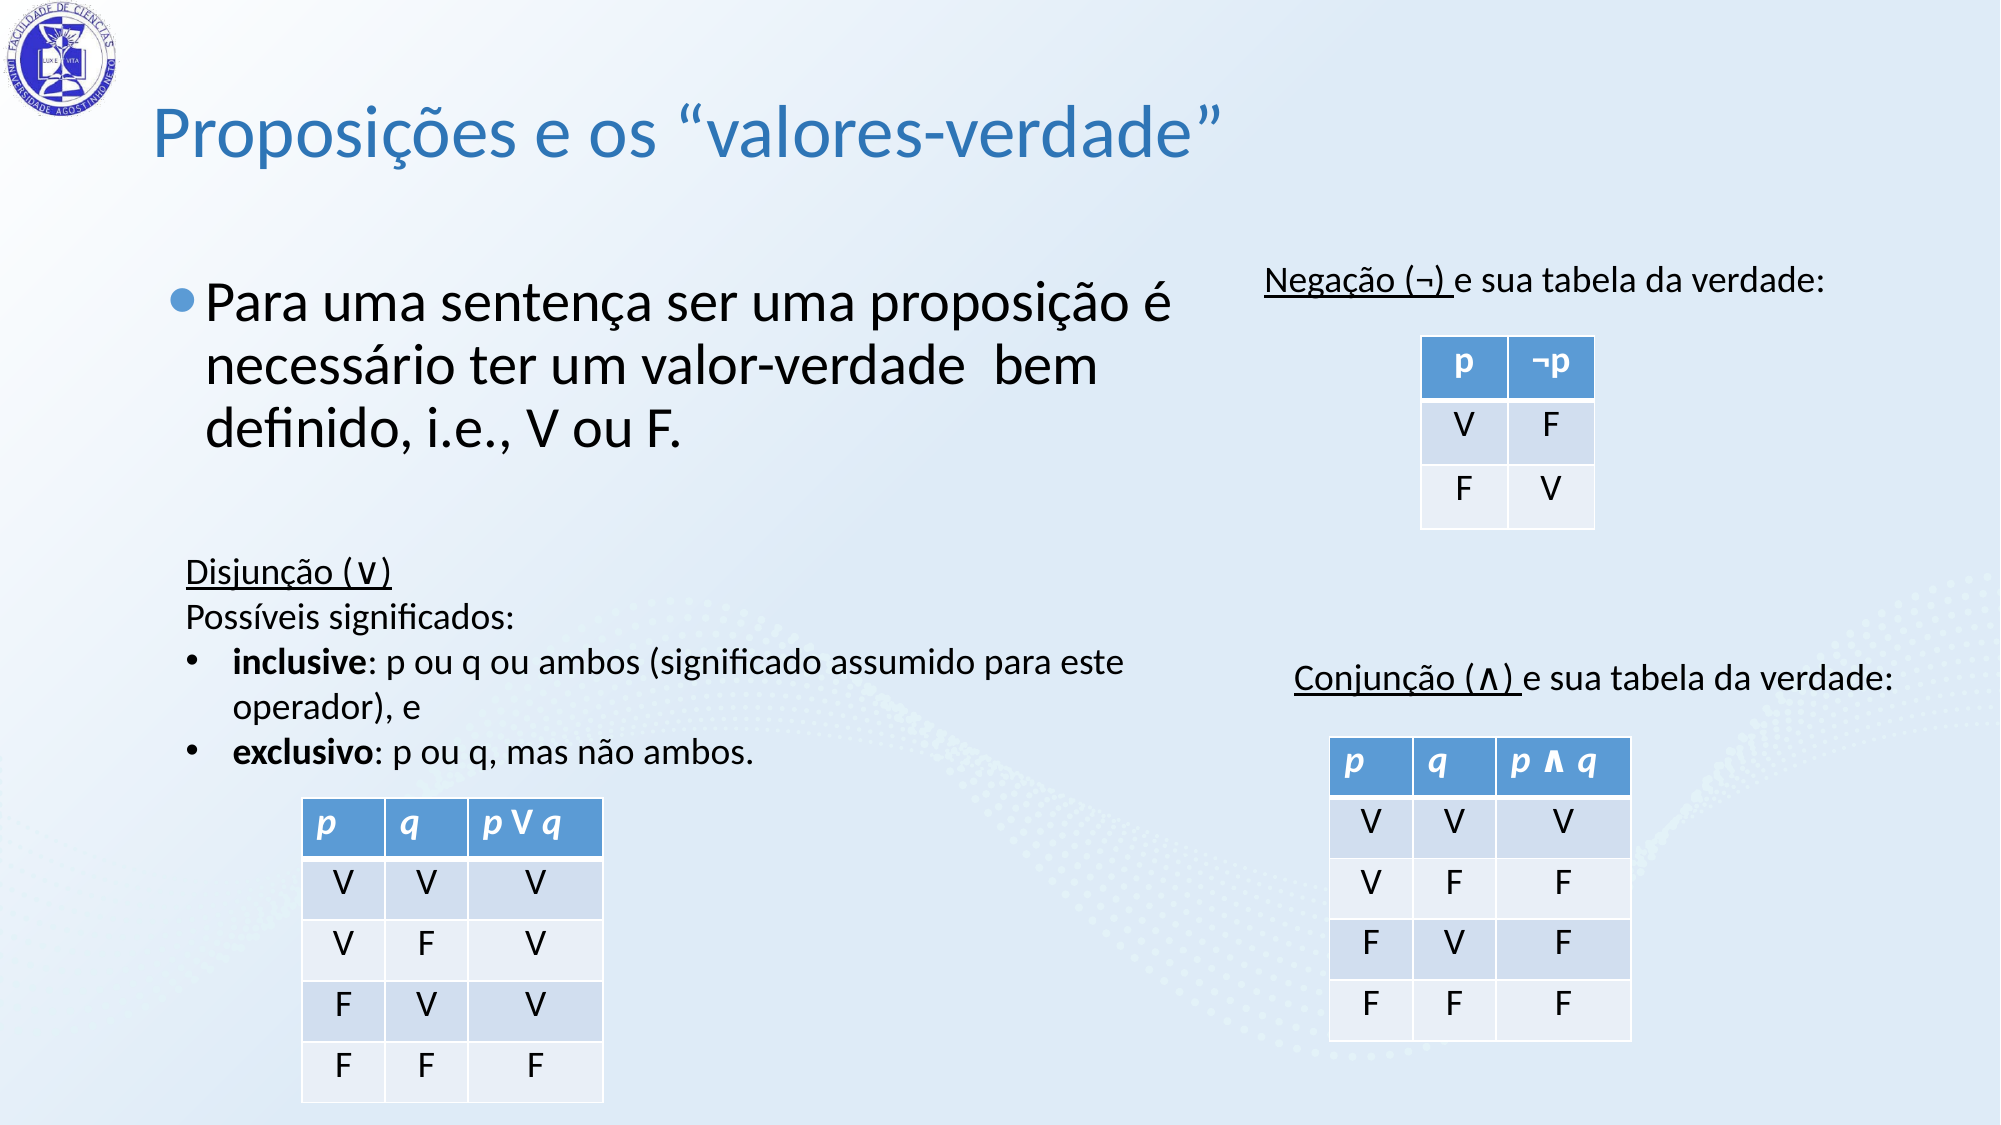

# Proposições e os “valores-verdade”
Negação (¬) e sua tabela da verdade:
Para uma sentença ser uma proposição é necessário ter um valor-verdade  bem definido, i.e., V ou F.

| p | ¬p |
| --- | --- |
| V | F |
| F | V |
Disjunção (∨)
Possíveis significados:
inclusive: p ou q ou ambos (significado assumido para este operador), e
exclusivo: p ou q, mas não ambos.
Conjunção (∧) e sua tabela da verdade:
| p | q | p ∧ q |
| --- | --- | --- |
| V | V | V |
| V | F | F |
| F | V | F |
| F | F | F |
| p | q | p V q |
| --- | --- | --- |
| V | V | V |
| V | F | V |
| F | V | V |
| F | F | F |